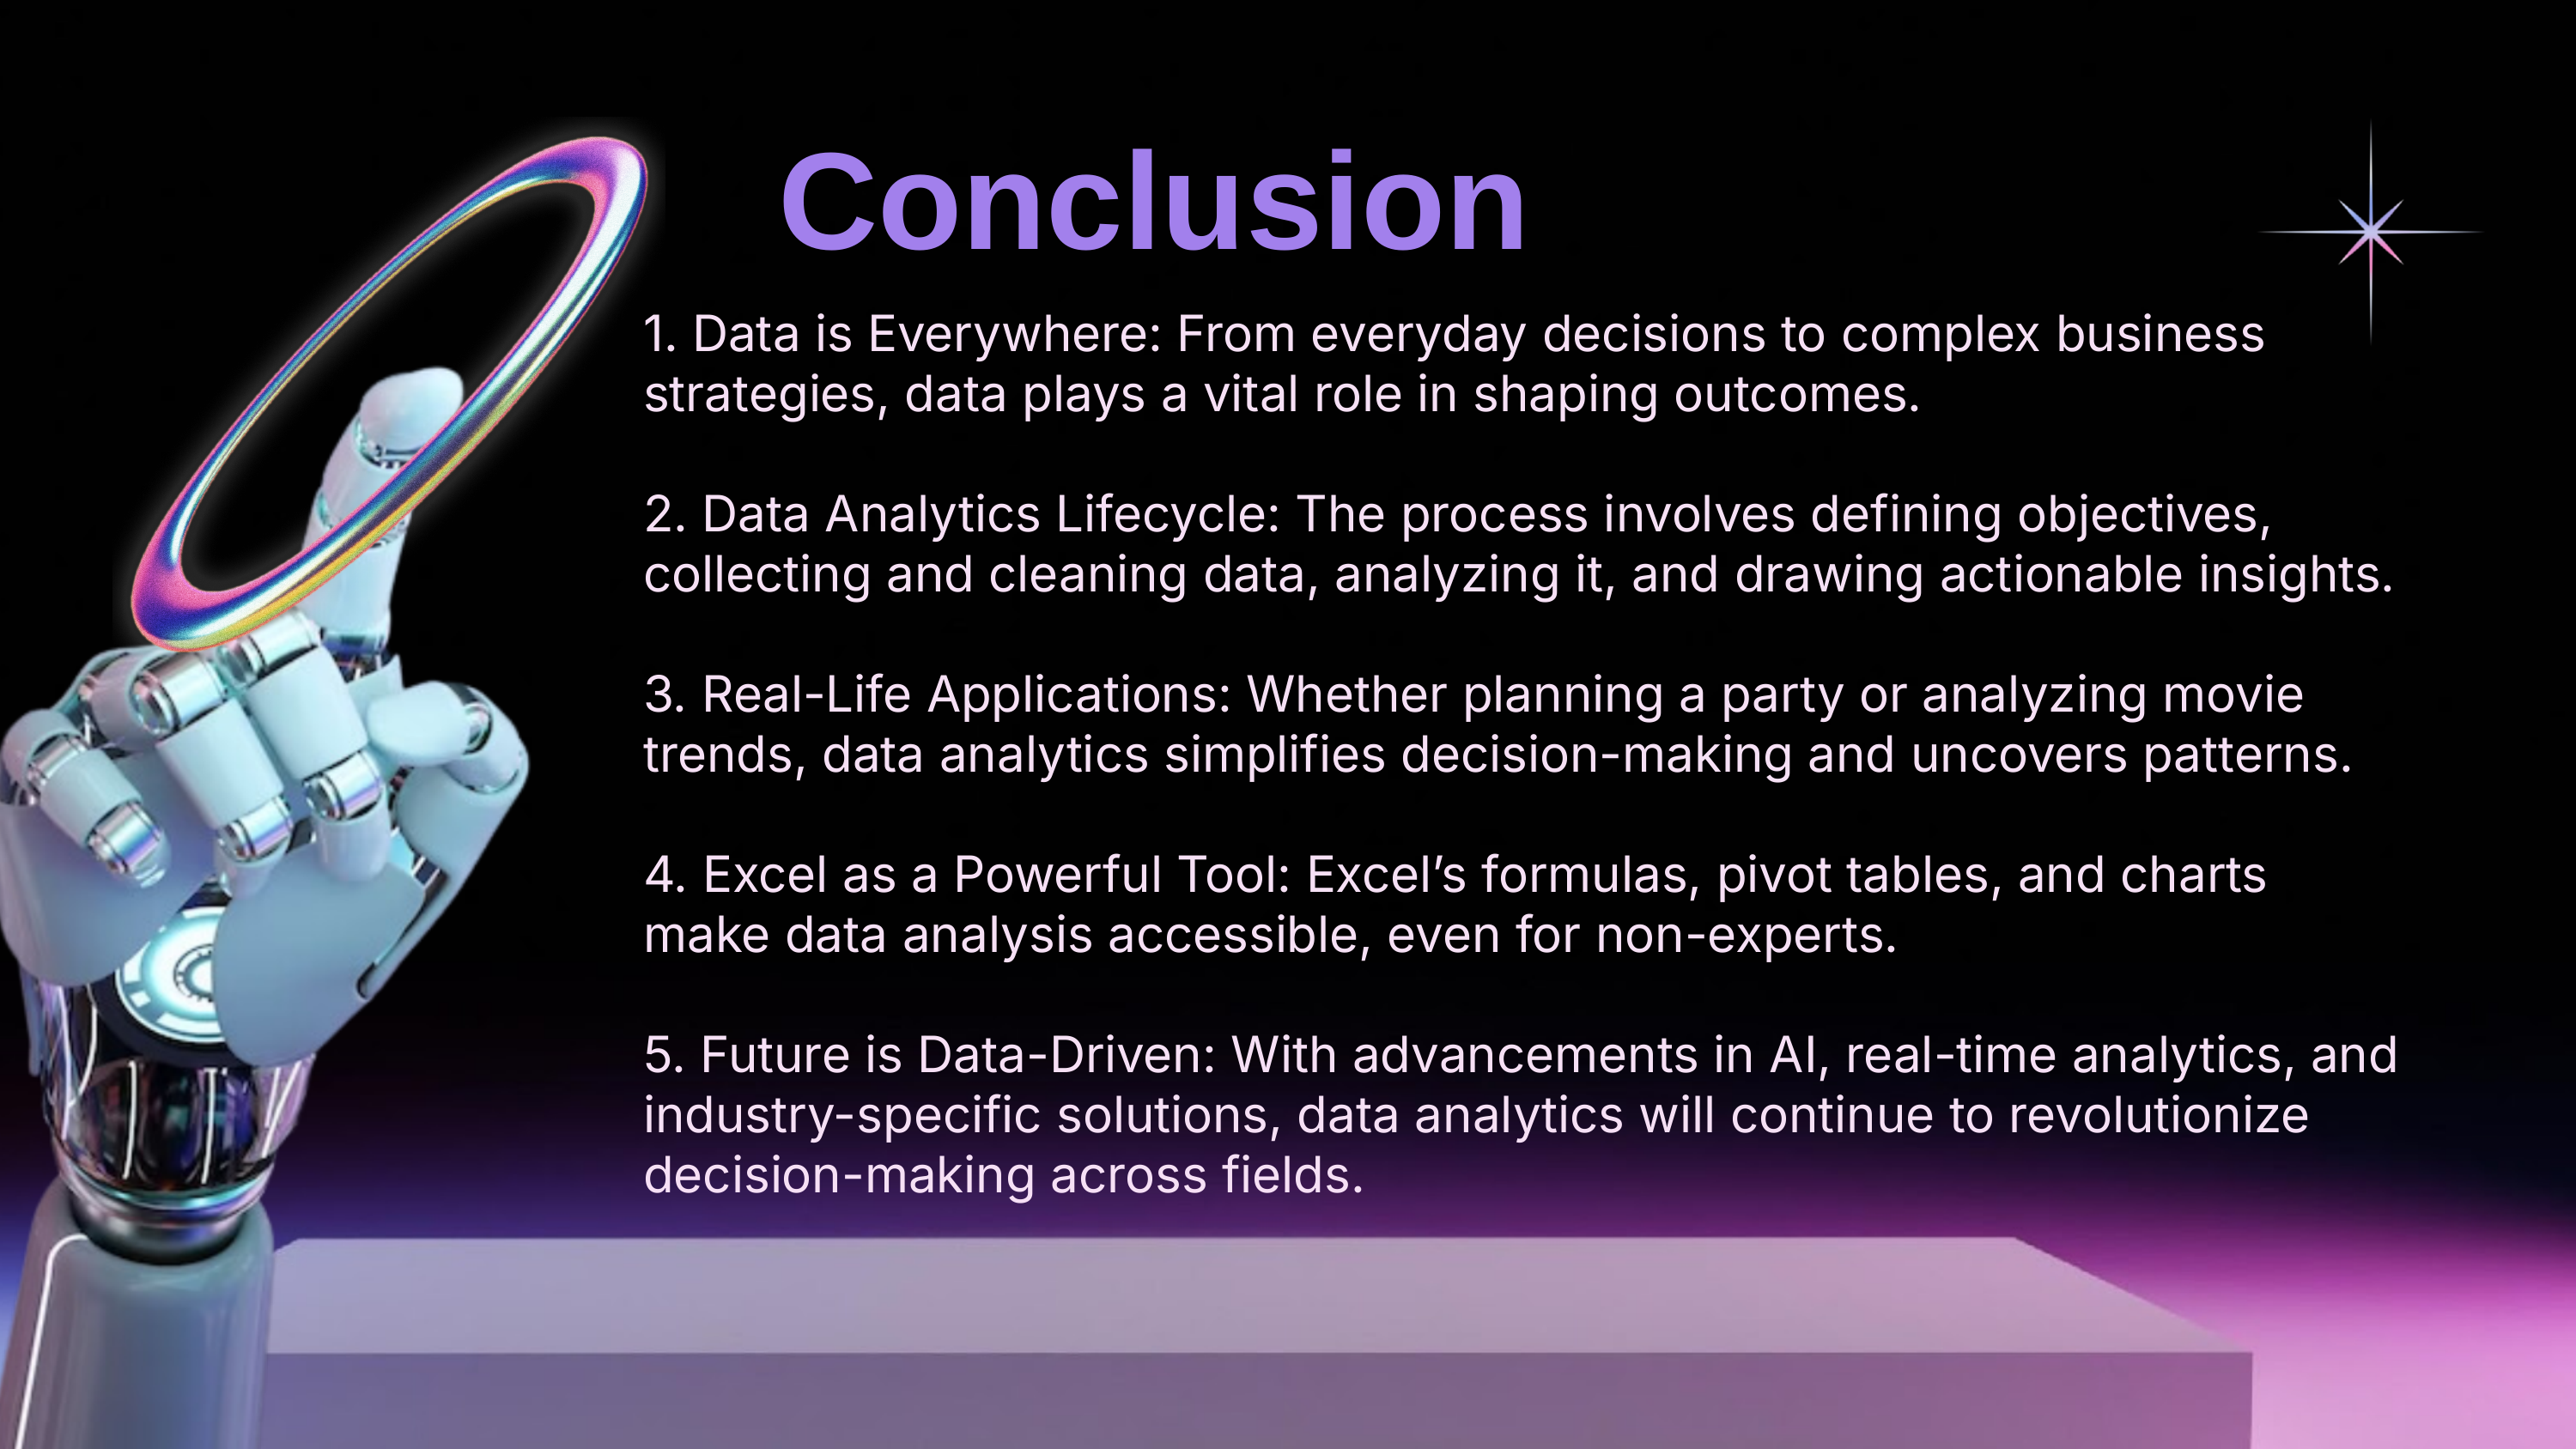

Conclusion

1. Data is Everywhere: From everyday decisions to complex business strategies, data plays a vital role in shaping outcomes.

2. Data Analytics Lifecycle: The process involves defining objectives, collecting and cleaning data, analyzing it, and drawing actionable insights.

3. Real-Life Applications: Whether planning a party or analyzing movie trends, data analytics simplifies decision-making and uncovers patterns.

4. Excel as a Powerful Tool: Excel’s formulas, pivot tables, and charts make data analysis accessible, even for non-experts.

5. Future is Data-Driven: With advancements in AI, real-time analytics, and industry-specific solutions, data analytics will continue to revolutionize decision-making across fields.